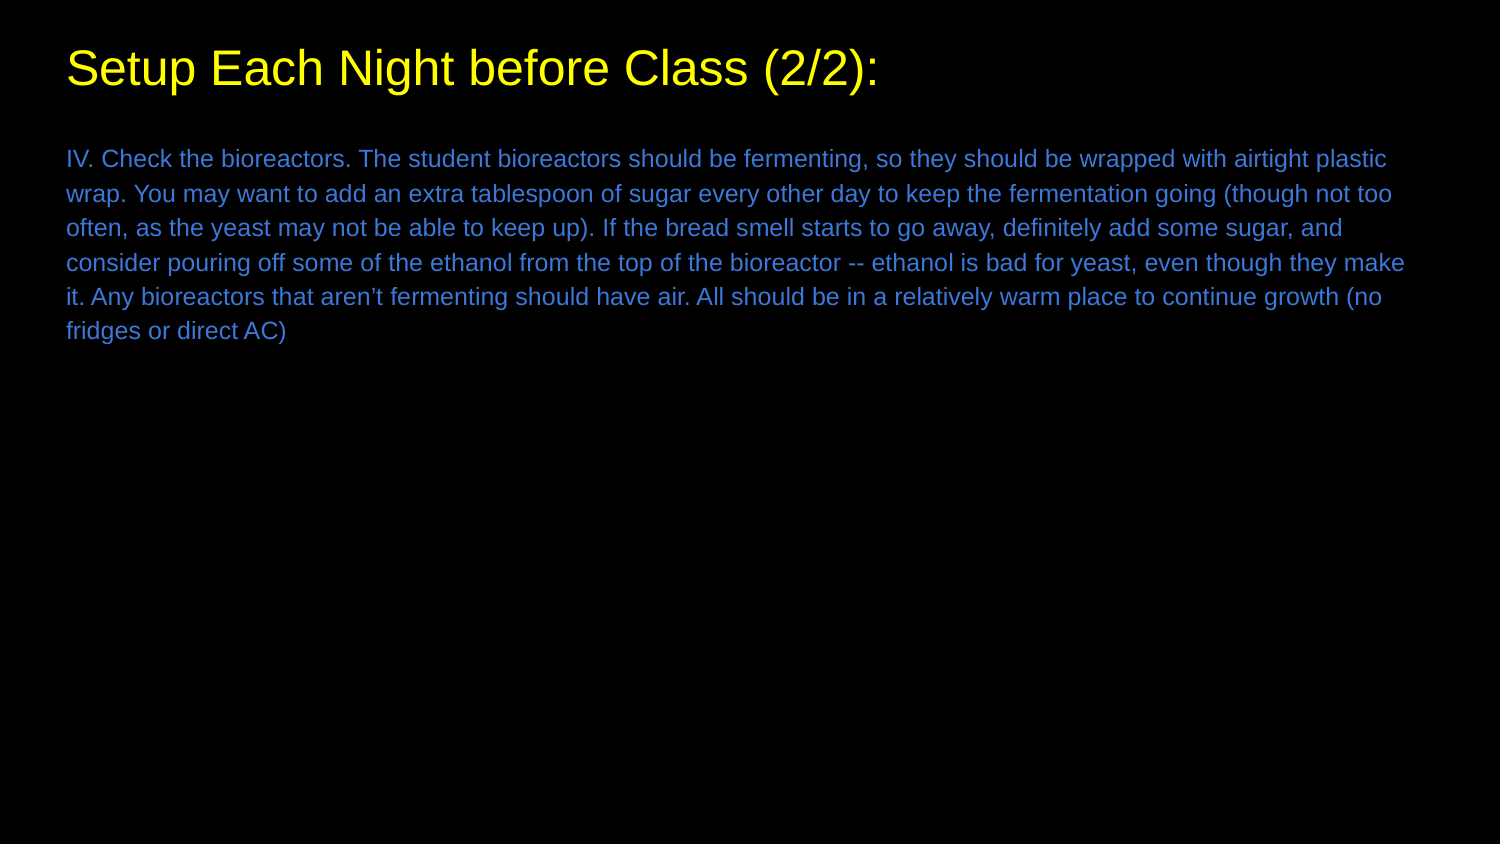

# Setup Each Night before Class (2/2):
IV. Check the bioreactors. The student bioreactors should be fermenting, so they should be wrapped with airtight plastic wrap. You may want to add an extra tablespoon of sugar every other day to keep the fermentation going (though not too often, as the yeast may not be able to keep up). If the bread smell starts to go away, definitely add some sugar, and consider pouring off some of the ethanol from the top of the bioreactor -- ethanol is bad for yeast, even though they make it. Any bioreactors that aren’t fermenting should have air. All should be in a relatively warm place to continue growth (no fridges or direct AC)